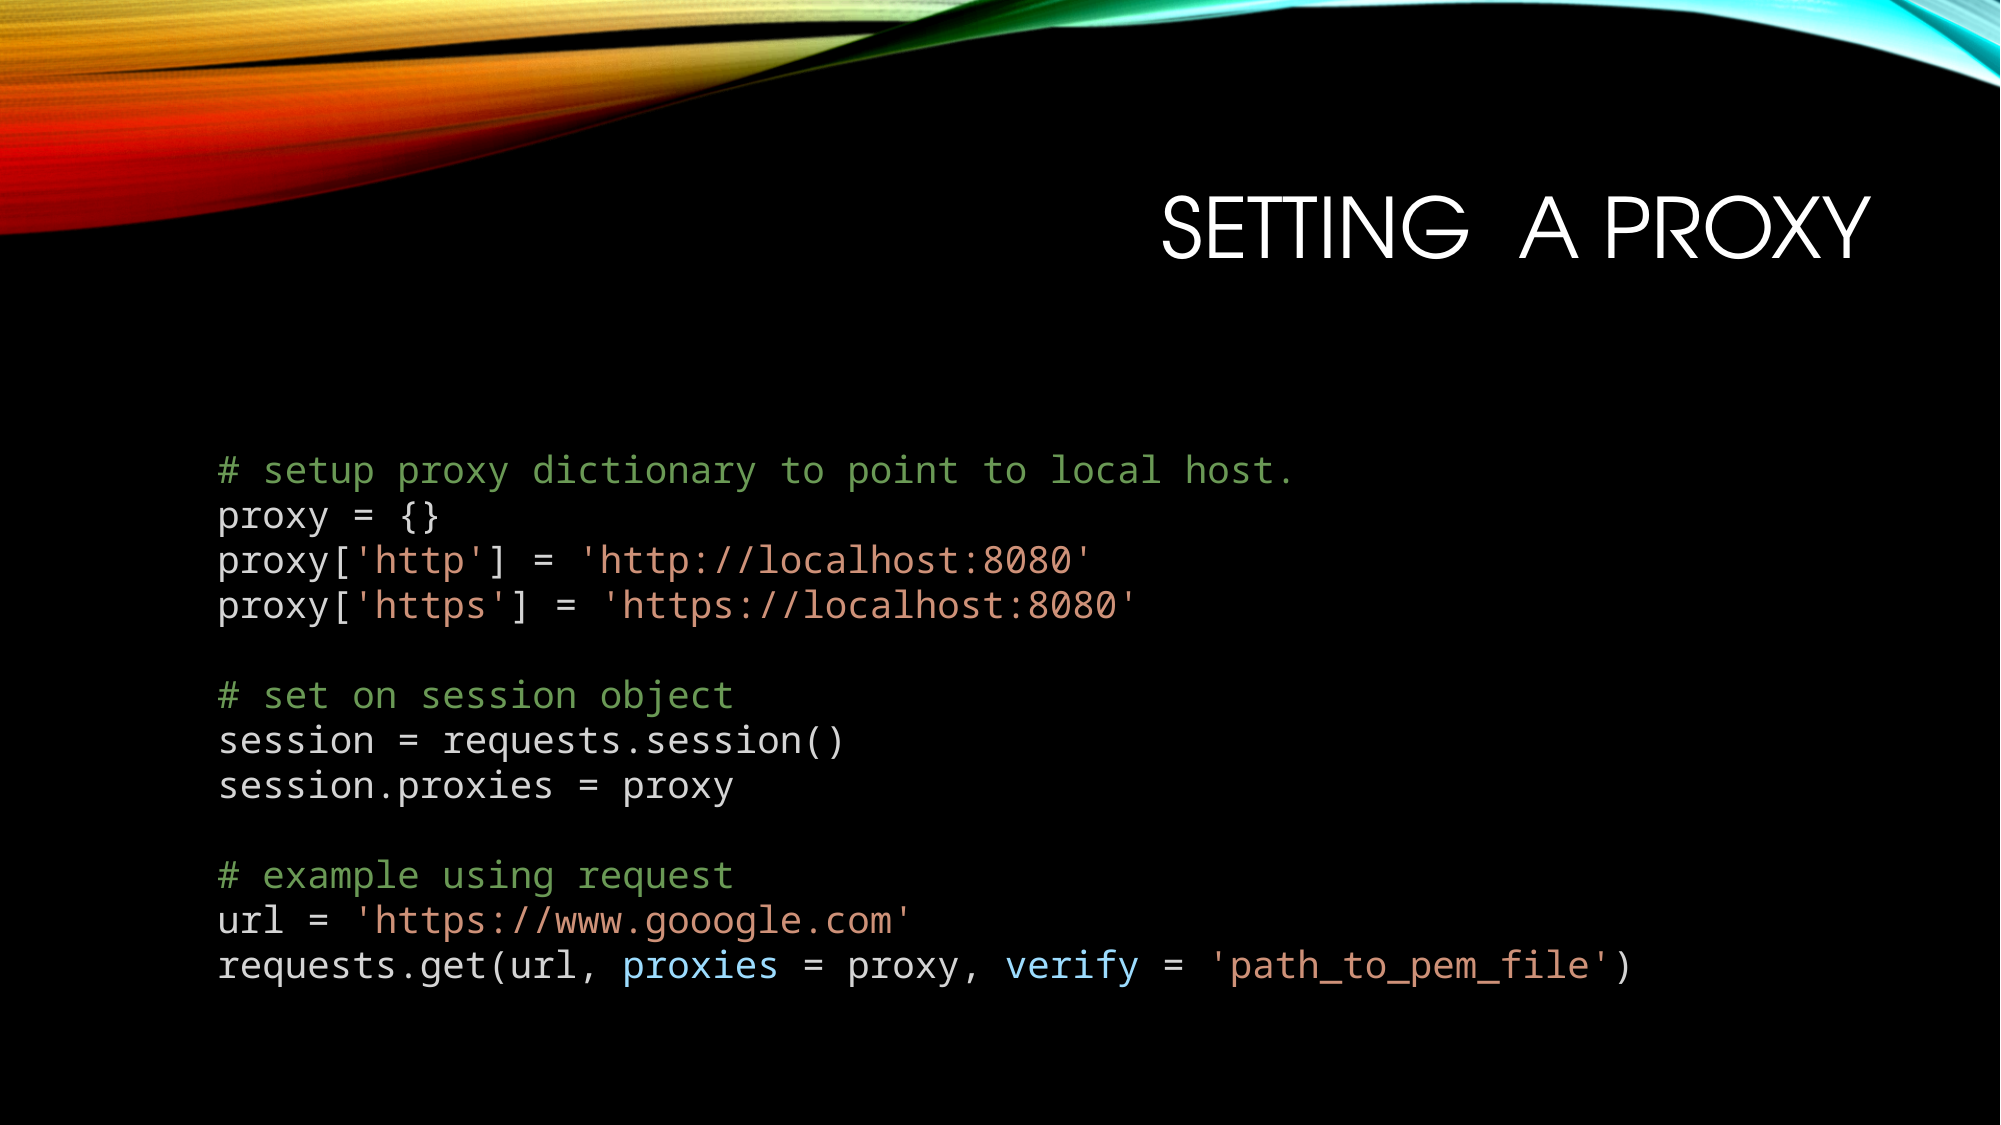

# Setting  a proxy
    # setup proxy dictionary to point to local host.
    proxy = {}
    proxy['http'] = 'http://localhost:8080'
    proxy['https'] = 'https://localhost:8080'

    # set on session object
    session = requests.session()
    session.proxies = proxy
    # example using request
    url = 'https://www.gooogle.com'
    requests.get(url, proxies = proxy, verify = 'path_to_pem_file')